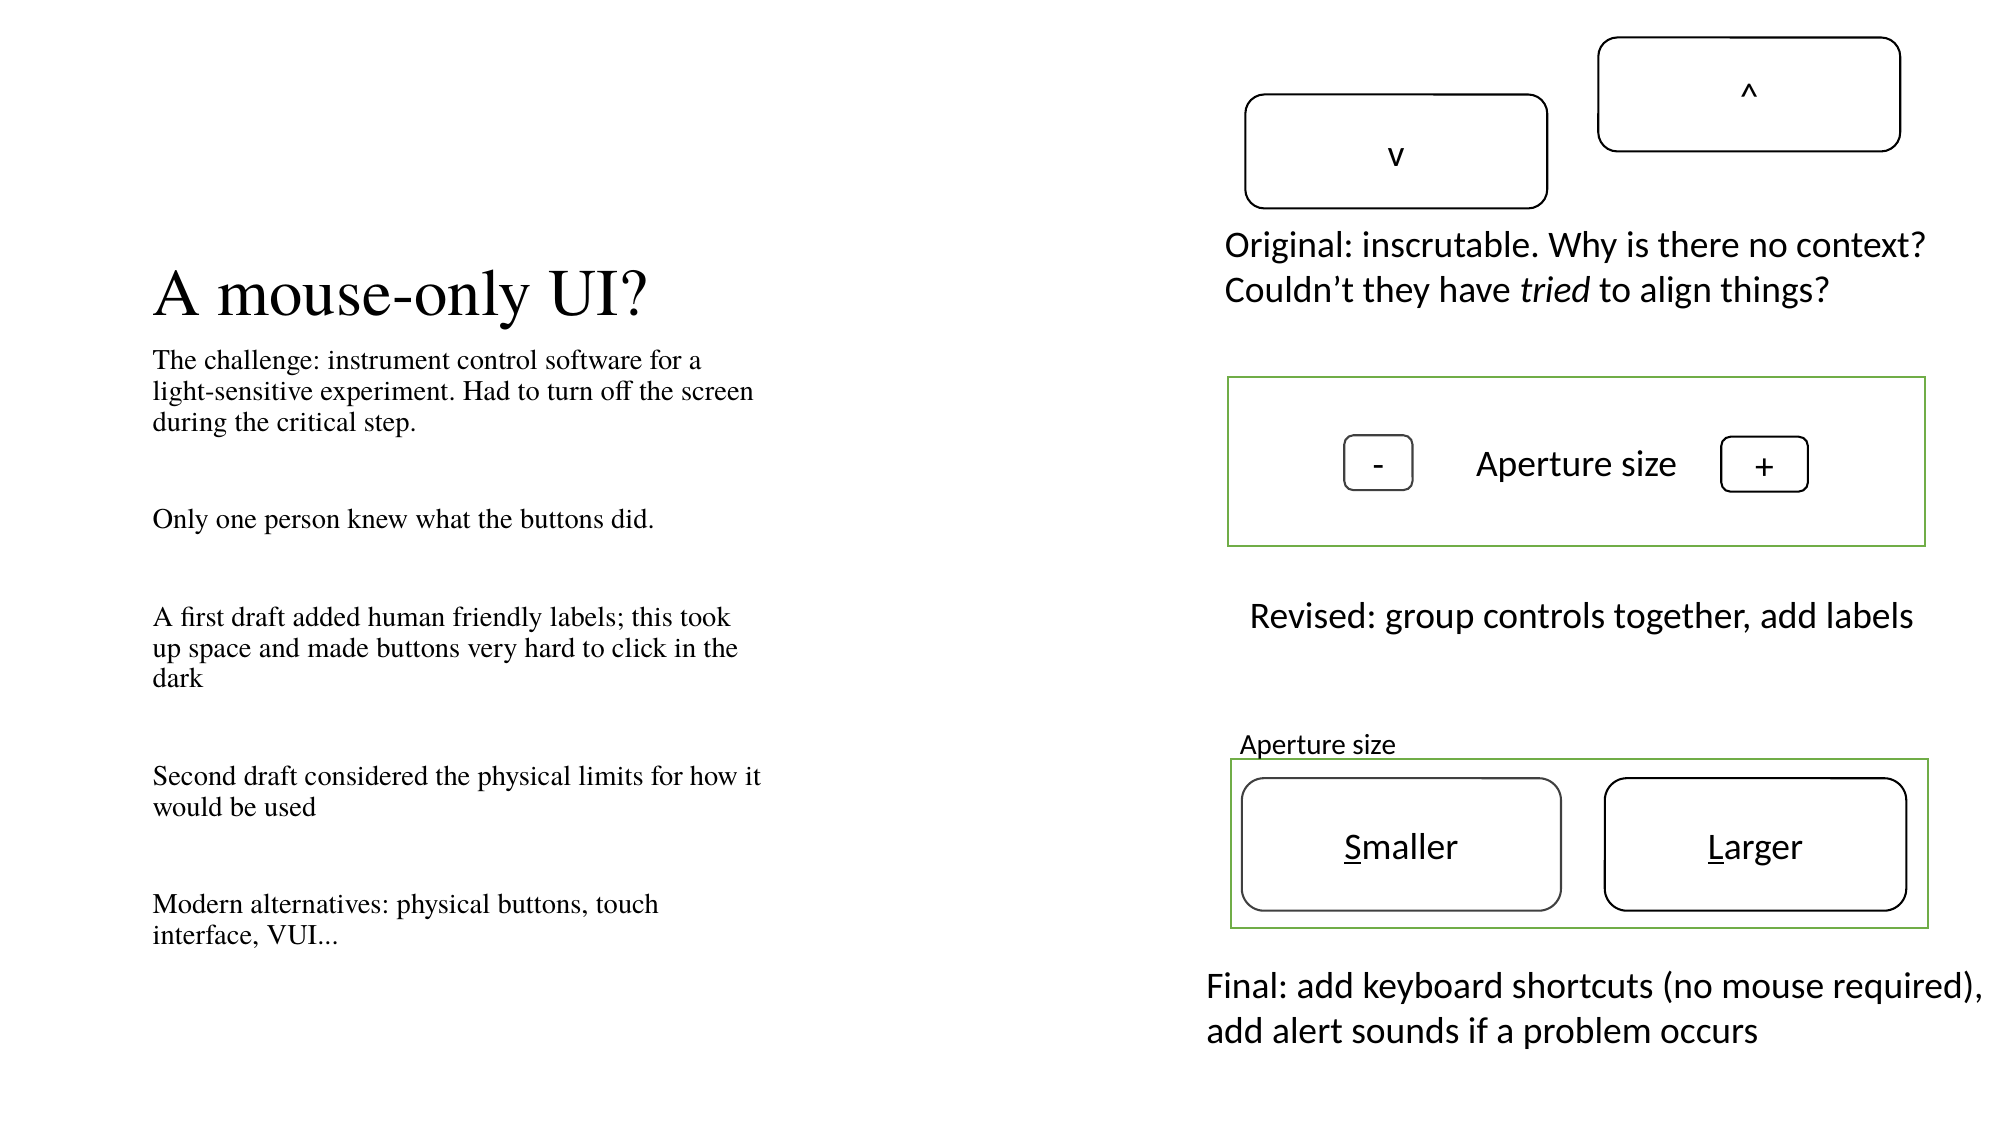

^
v
# A mouse-only UI?
Original: inscrutable. Why is there no context?
Couldn’t they have tried to align things?
The challenge: instrument control software for a light-sensitive experiment. Had to turn off the screen during the critical step.

Only one person knew what the buttons did.

A first draft added human friendly labels; this took up space and made buttons very hard to click in the dark

Second draft considered the physical limits for how it would be used

Modern alternatives: physical buttons, touch interface, VUI...
Aperture size
-
+
Revised: group controls together, add labels
Aperture size

Smaller
Larger
Final: add keyboard shortcuts (no mouse required), add alert sounds if a problem occurs